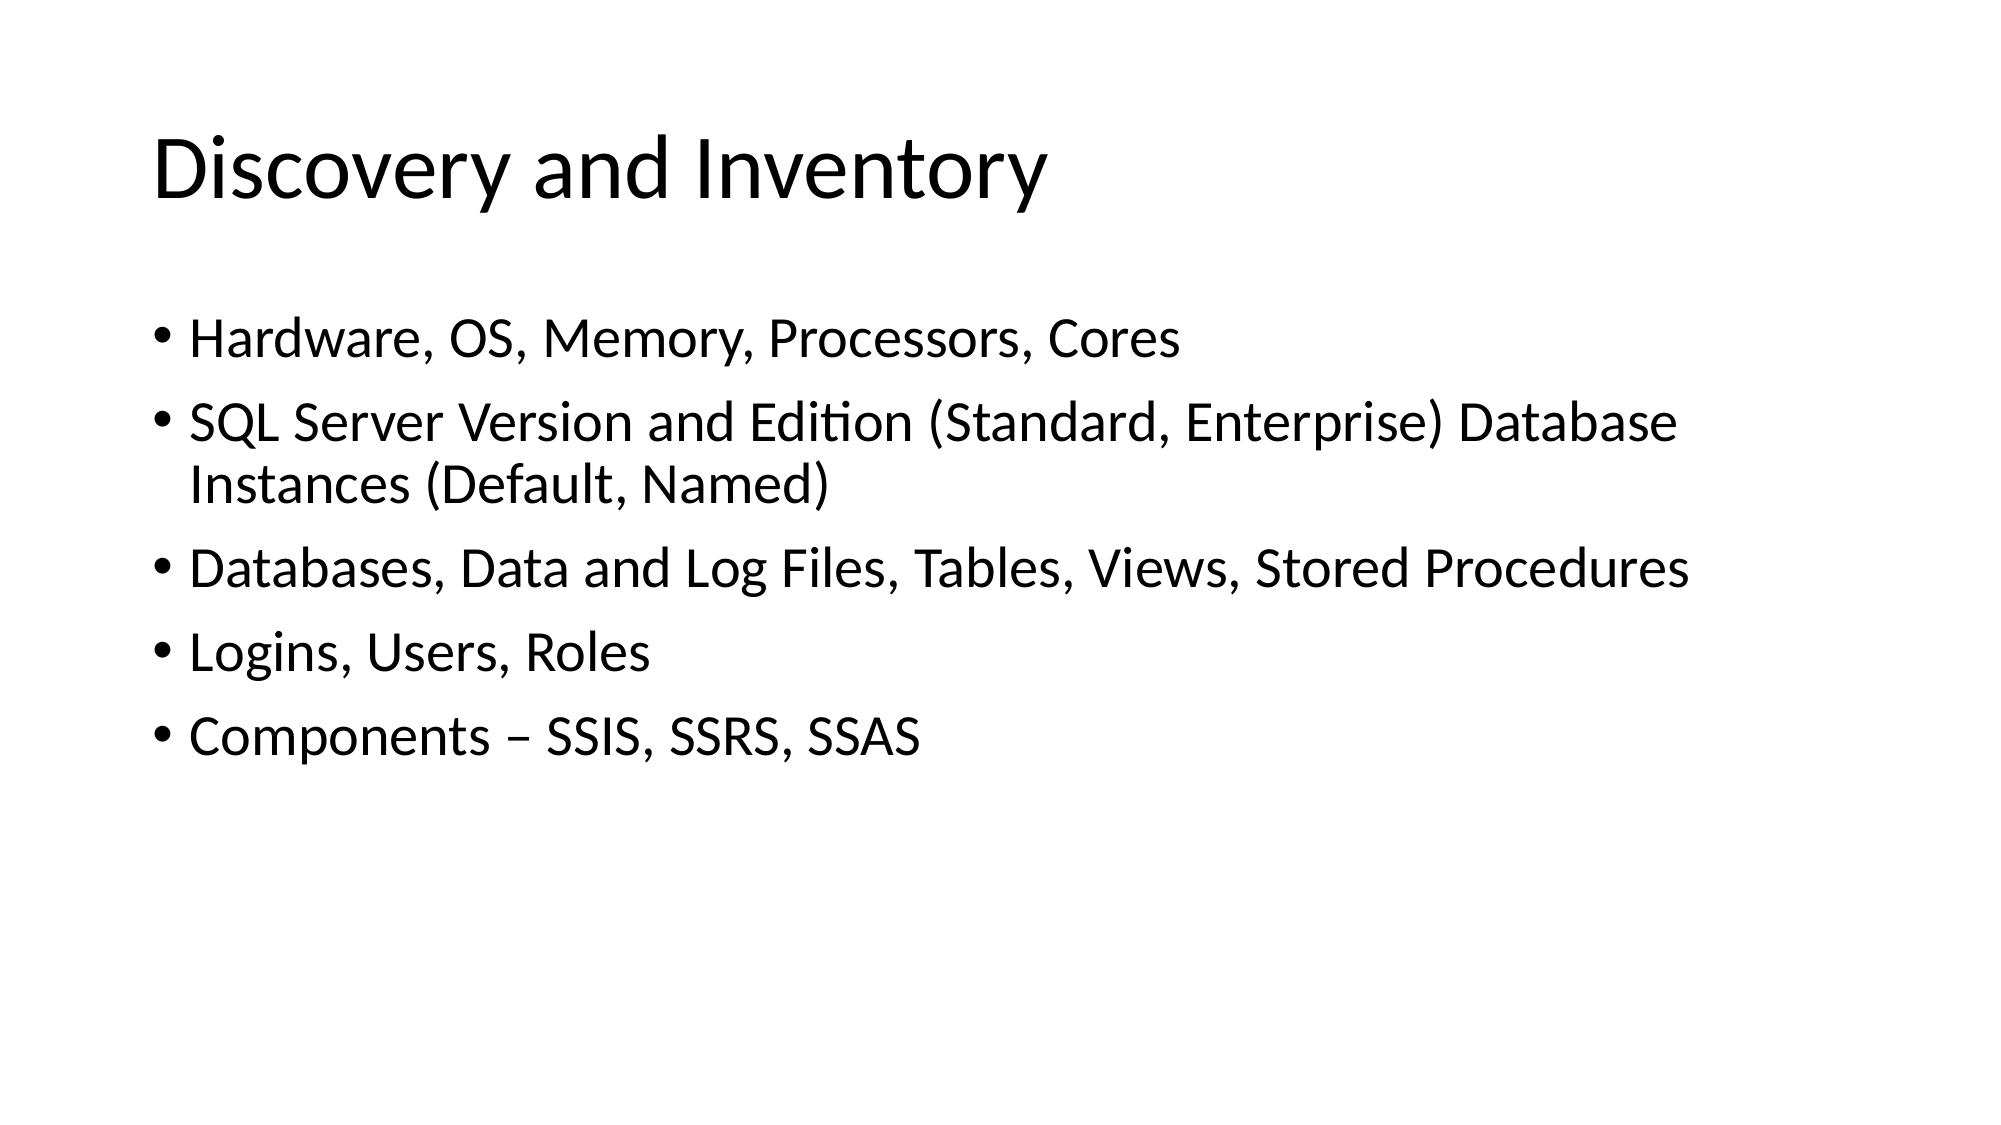

# Discovery and Inventory
Hardware, OS, Memory, Processors, Cores
SQL Server Version and Edition (Standard, Enterprise) Database Instances (Default, Named)
Databases, Data and Log Files, Tables, Views, Stored Procedures
Logins, Users, Roles
Components – SSIS, SSRS, SSAS